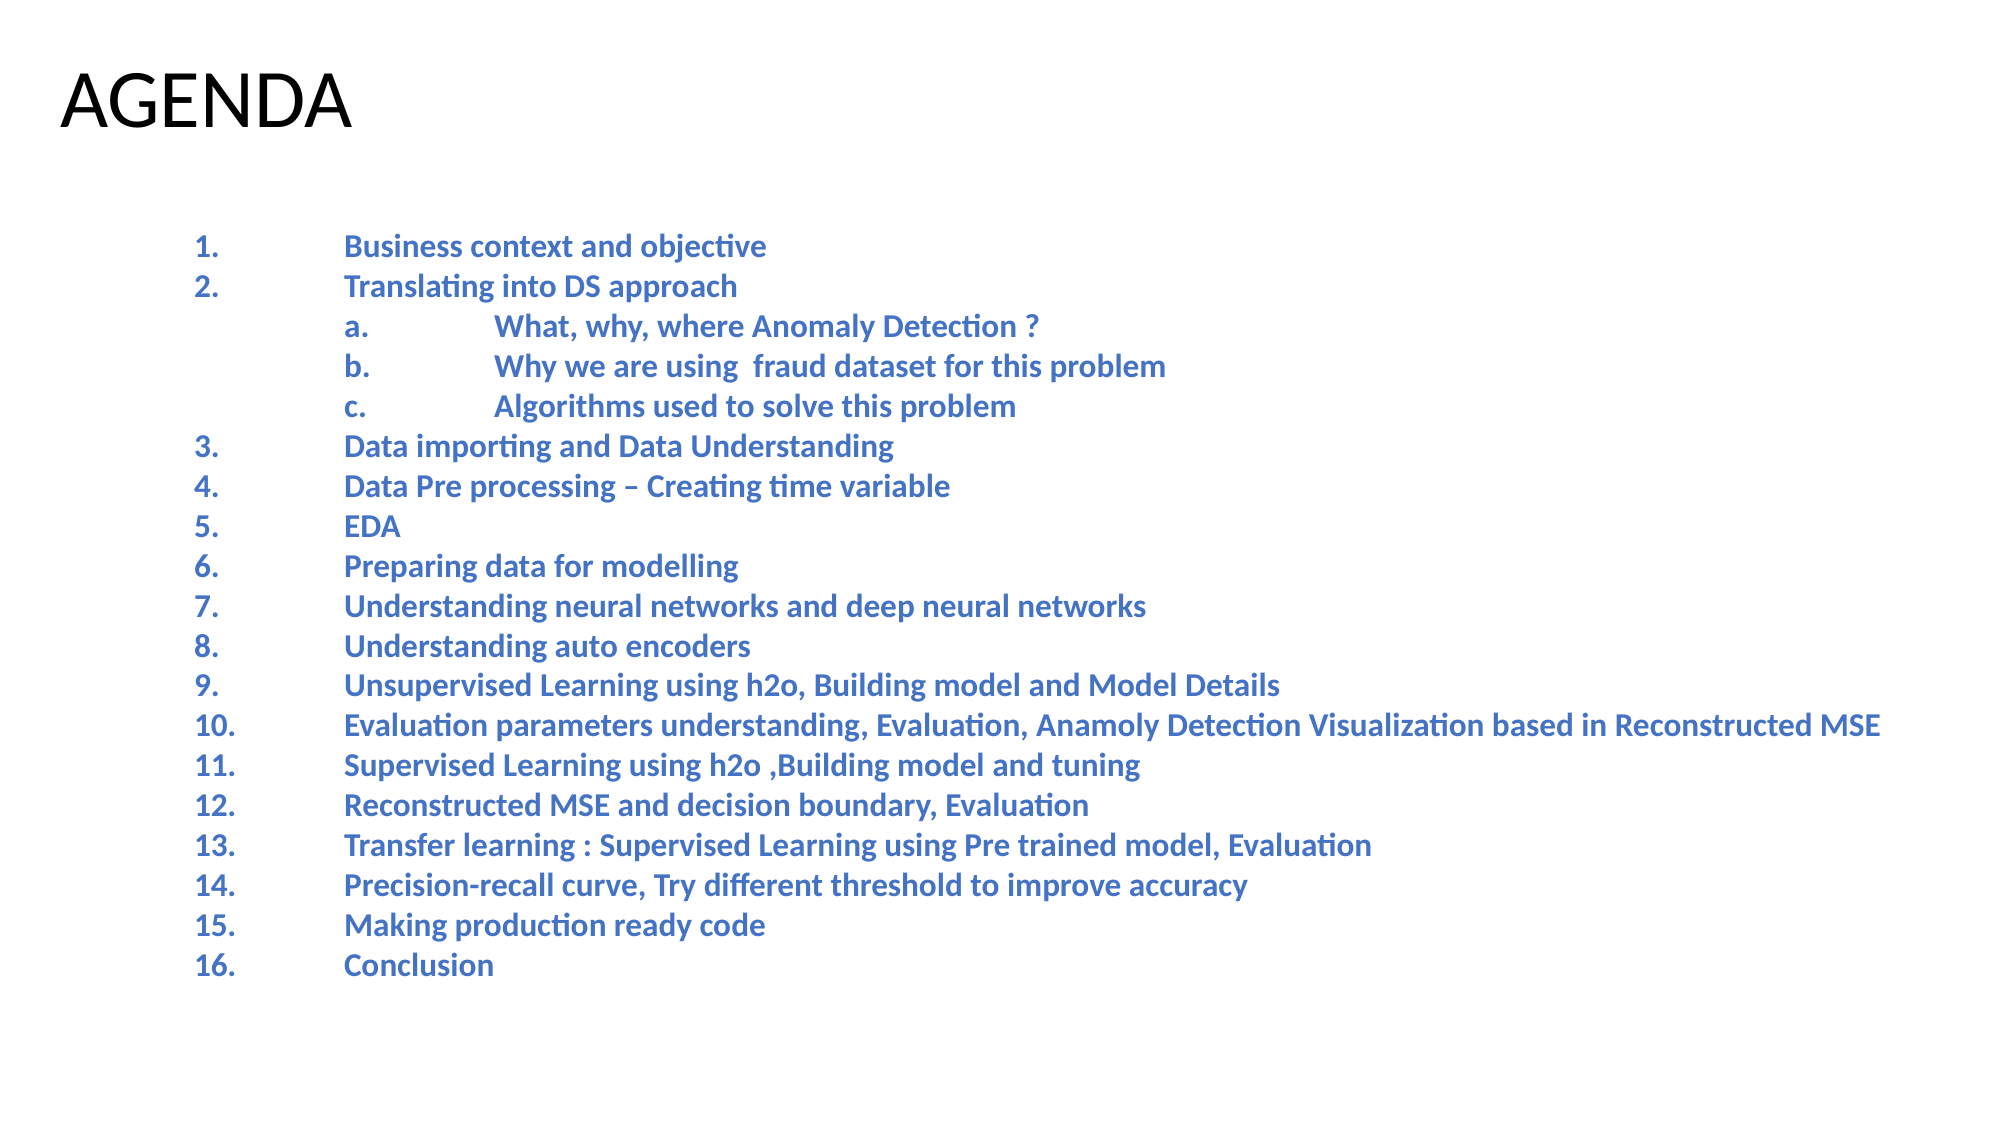

# AGENDA
1.	Business context and objective
2.	Translating into DS approach
a.	What, why, where Anomaly Detection ?
b.	Why we are using  fraud dataset for this problem
c.	Algorithms used to solve this problem
3.	Data importing and Data Understanding
4.	Data Pre processing – Creating time variable
5.	EDA
6.	Preparing data for modelling
7.	Understanding neural networks and deep neural networks
8.	Understanding auto encoders
9.	Unsupervised Learning using h2o, Building model and Model Details
10.	Evaluation parameters understanding, Evaluation, Anamoly Detection Visualization based in Reconstructed MSE
11.	Supervised Learning using h2o ,Building model and tuning
12.	Reconstructed MSE and decision boundary, Evaluation
13.	Transfer learning : Supervised Learning using Pre trained model, Evaluation
14.	Precision-recall curve, Try different threshold to improve accuracy
15.	Making production ready code
16.	Conclusion